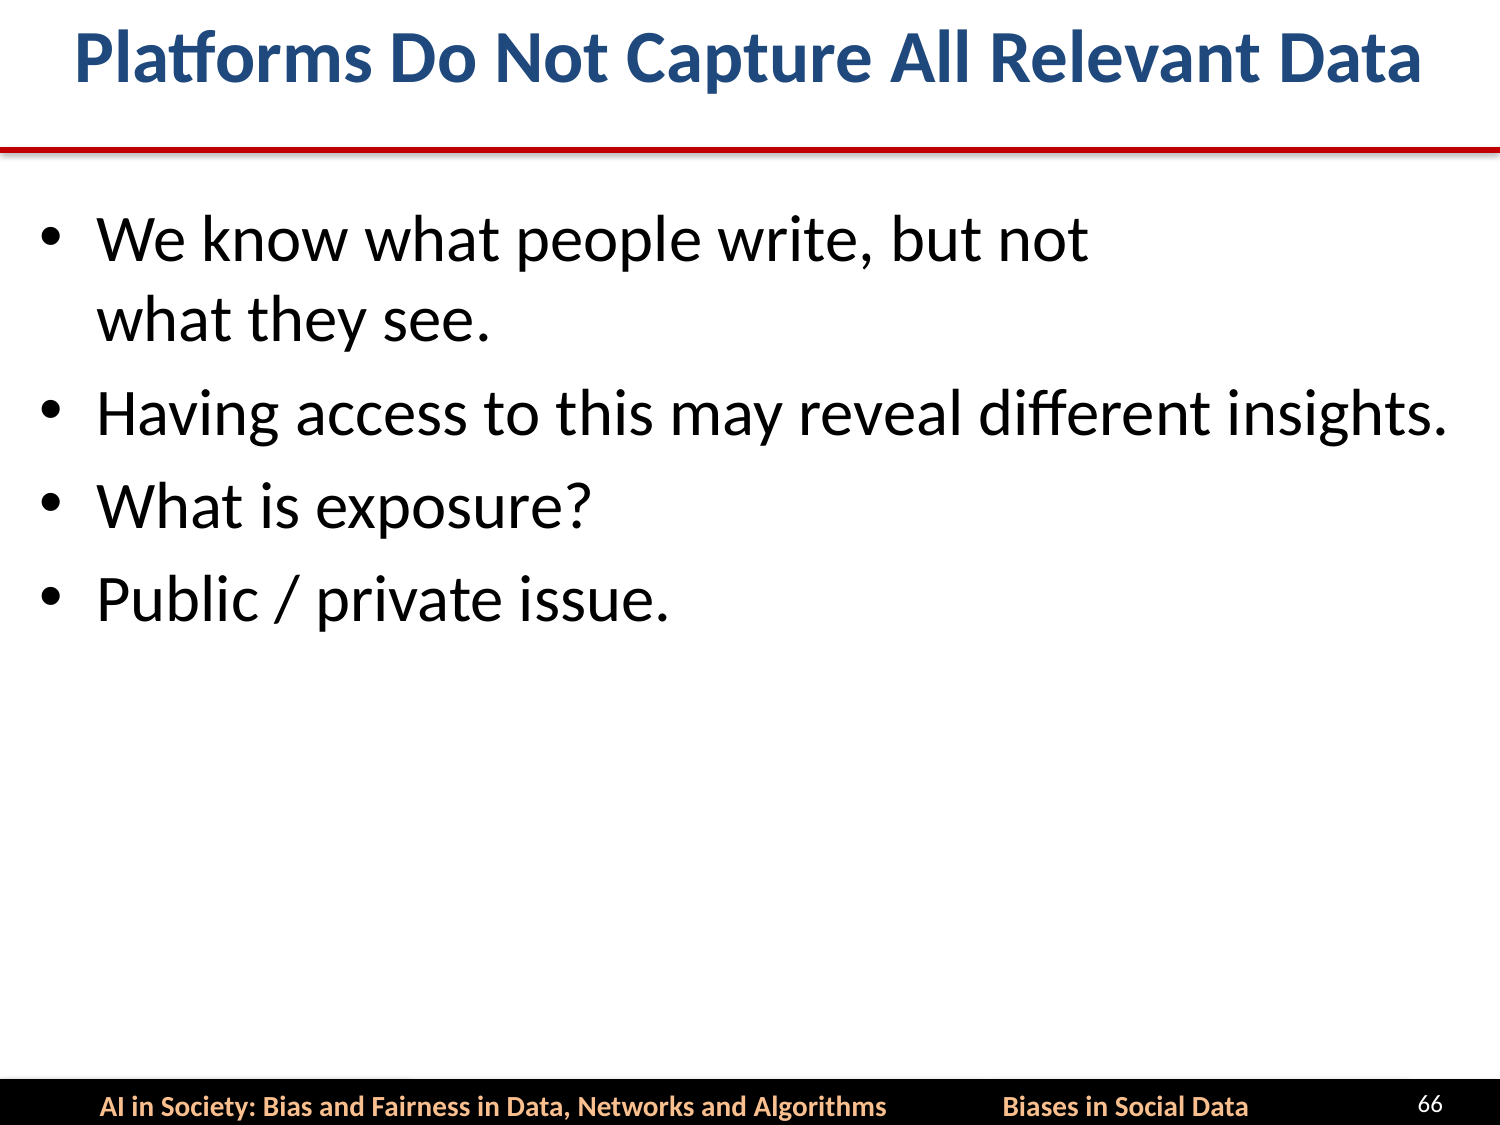

# Platforms Do Not Capture All Relevant Data
We know what people write, but not
what they see.
Having access to this may reveal different insights.
What is exposure?
Public / private issue.